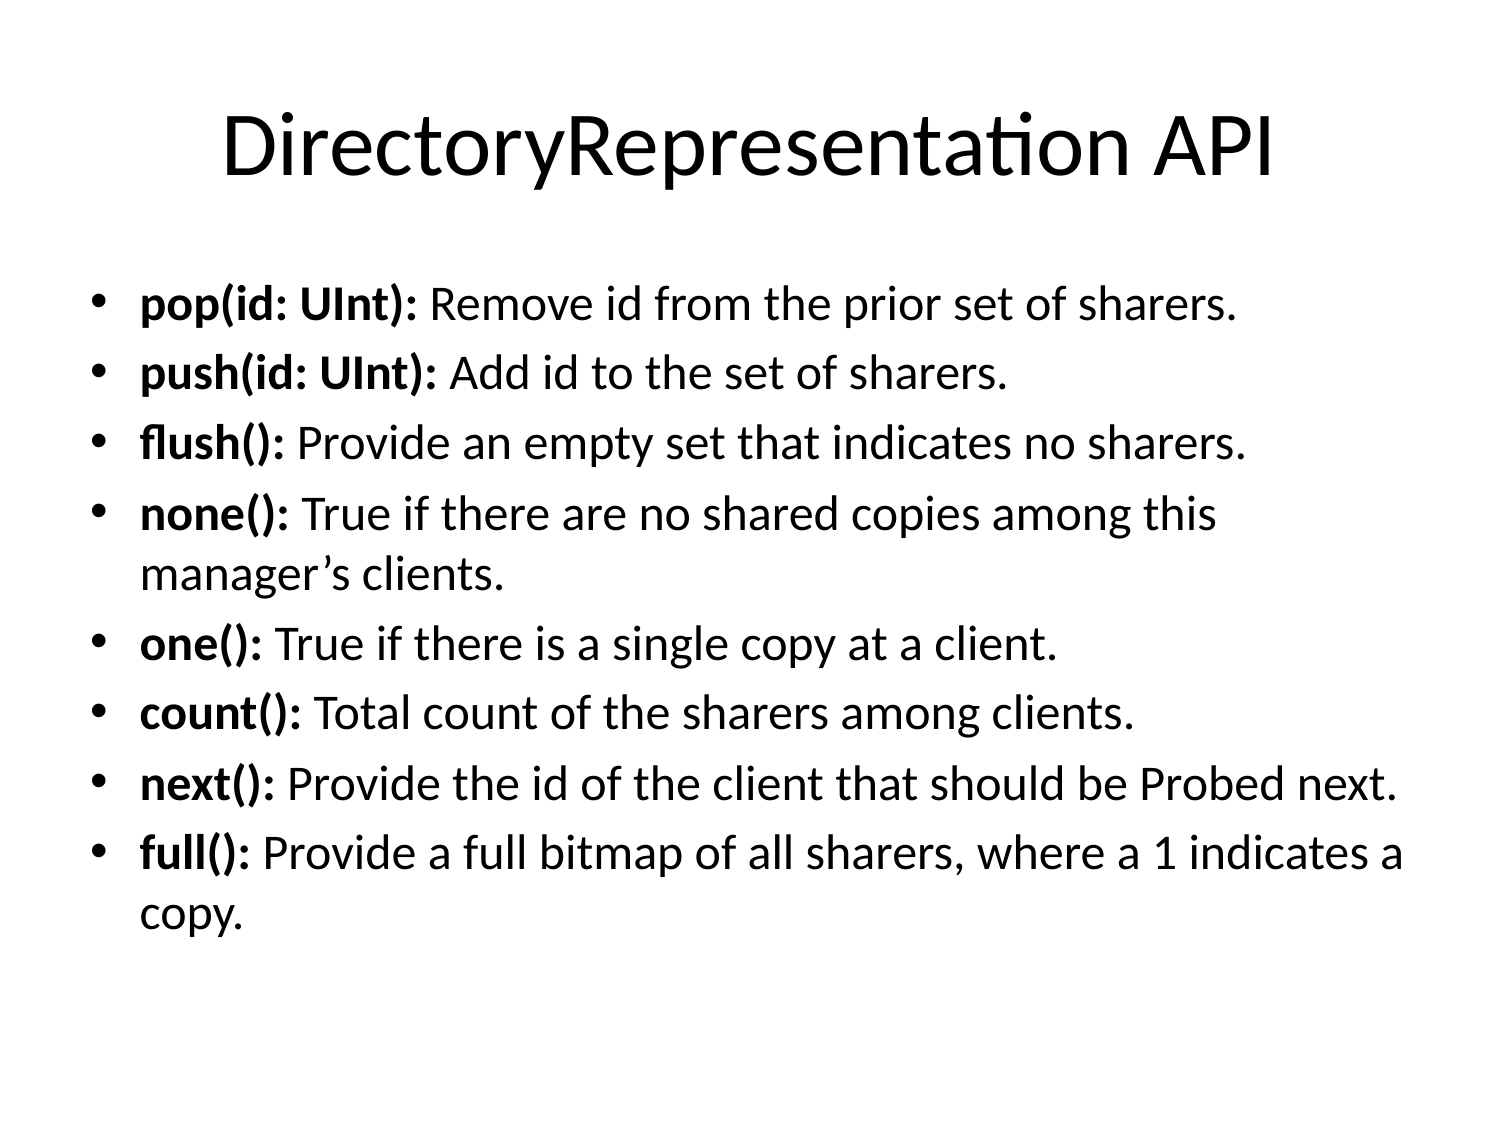

# DirectoryRepresentation API
pop(id: UInt): Remove id from the prior set of sharers.
push(id: UInt): Add id to the set of sharers.
flush(): Provide an empty set that indicates no sharers.
none(): True if there are no shared copies among this manager’s clients.
one(): True if there is a single copy at a client.
count(): Total count of the sharers among clients.
next(): Provide the id of the client that should be Probed next.
full(): Provide a full bitmap of all sharers, where a 1 indicates a copy.